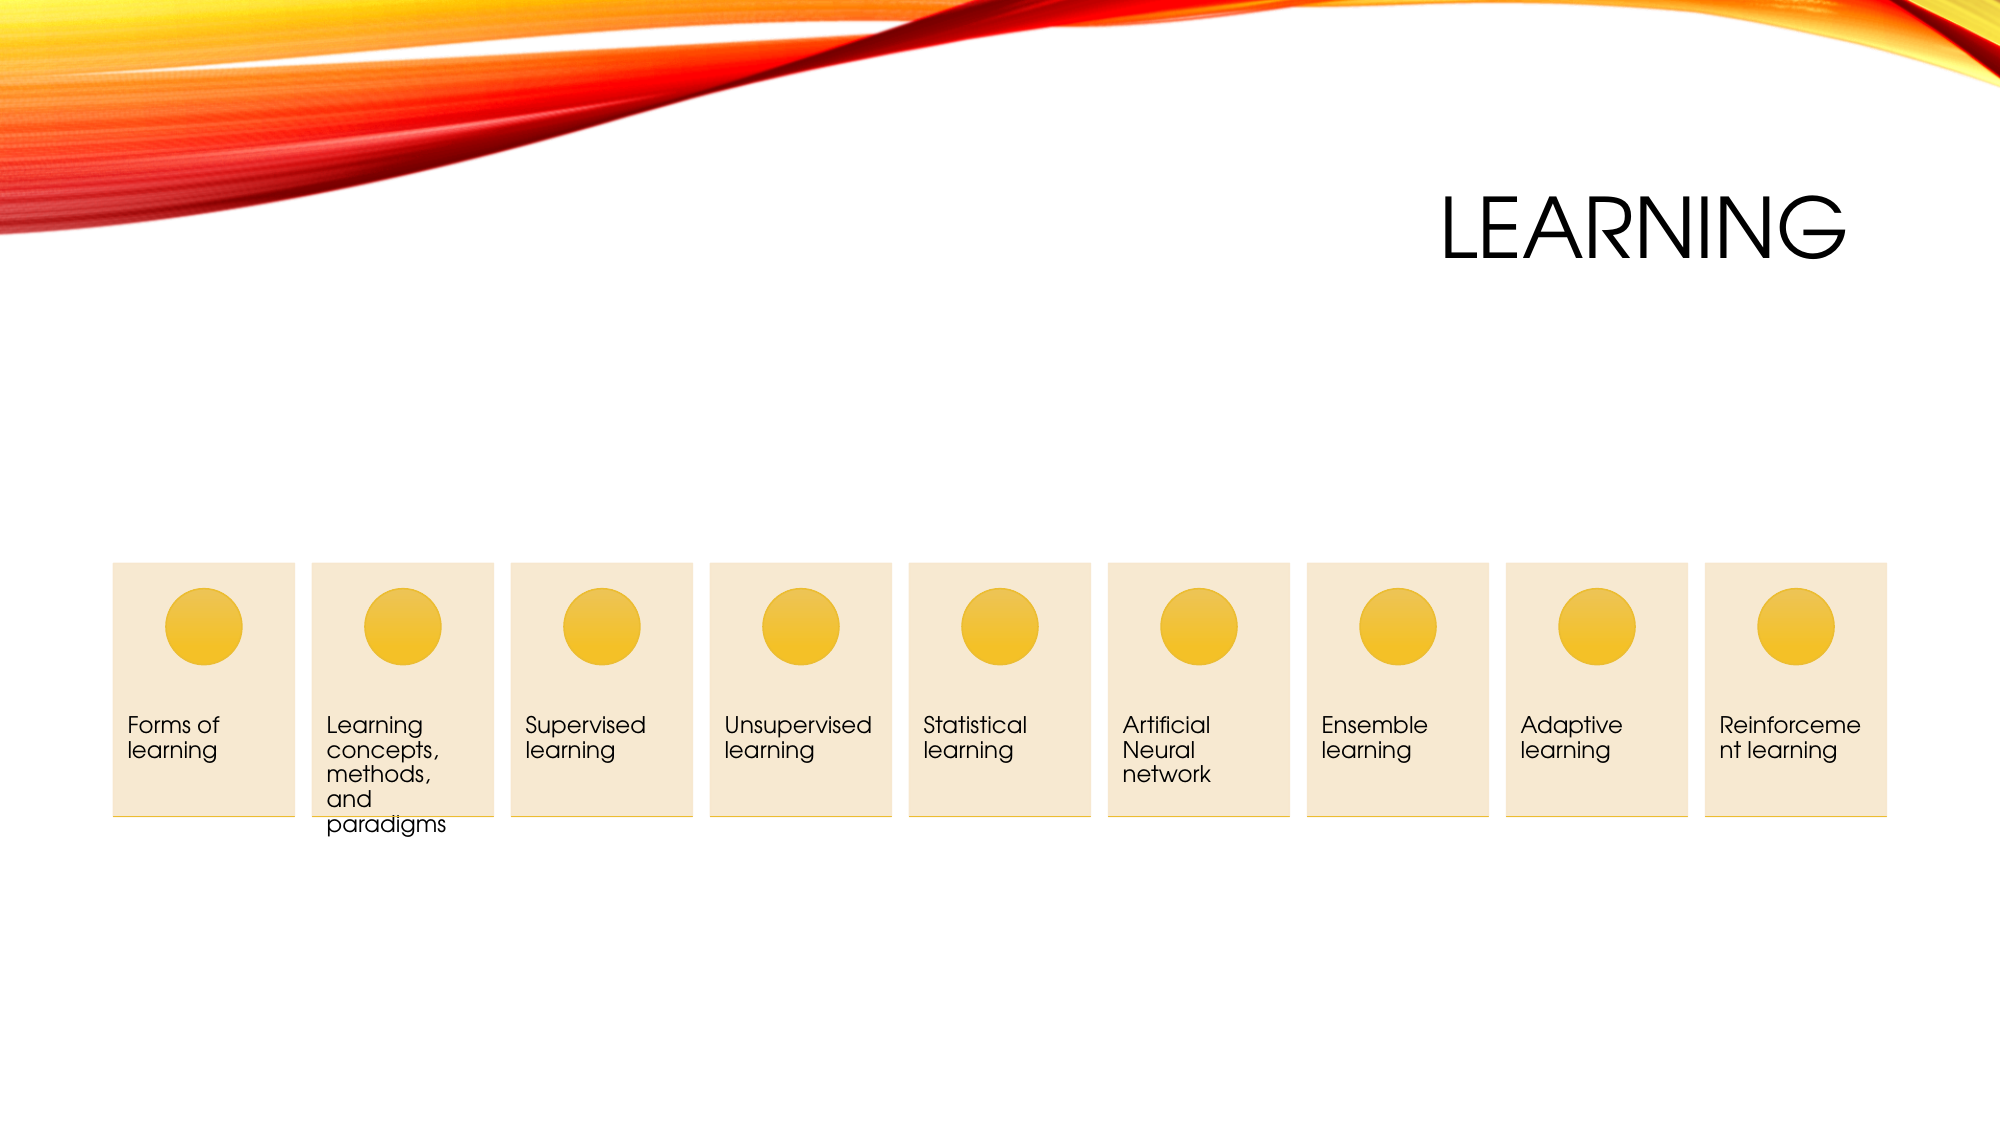

# Learning
Forms of learning

Learning concepts, methods, and paradigms

Supervised learning

Unsupervised learning

Statistical learning

Artificial Neural network

Ensemble learning

Adaptive learning

Reinforcement learning